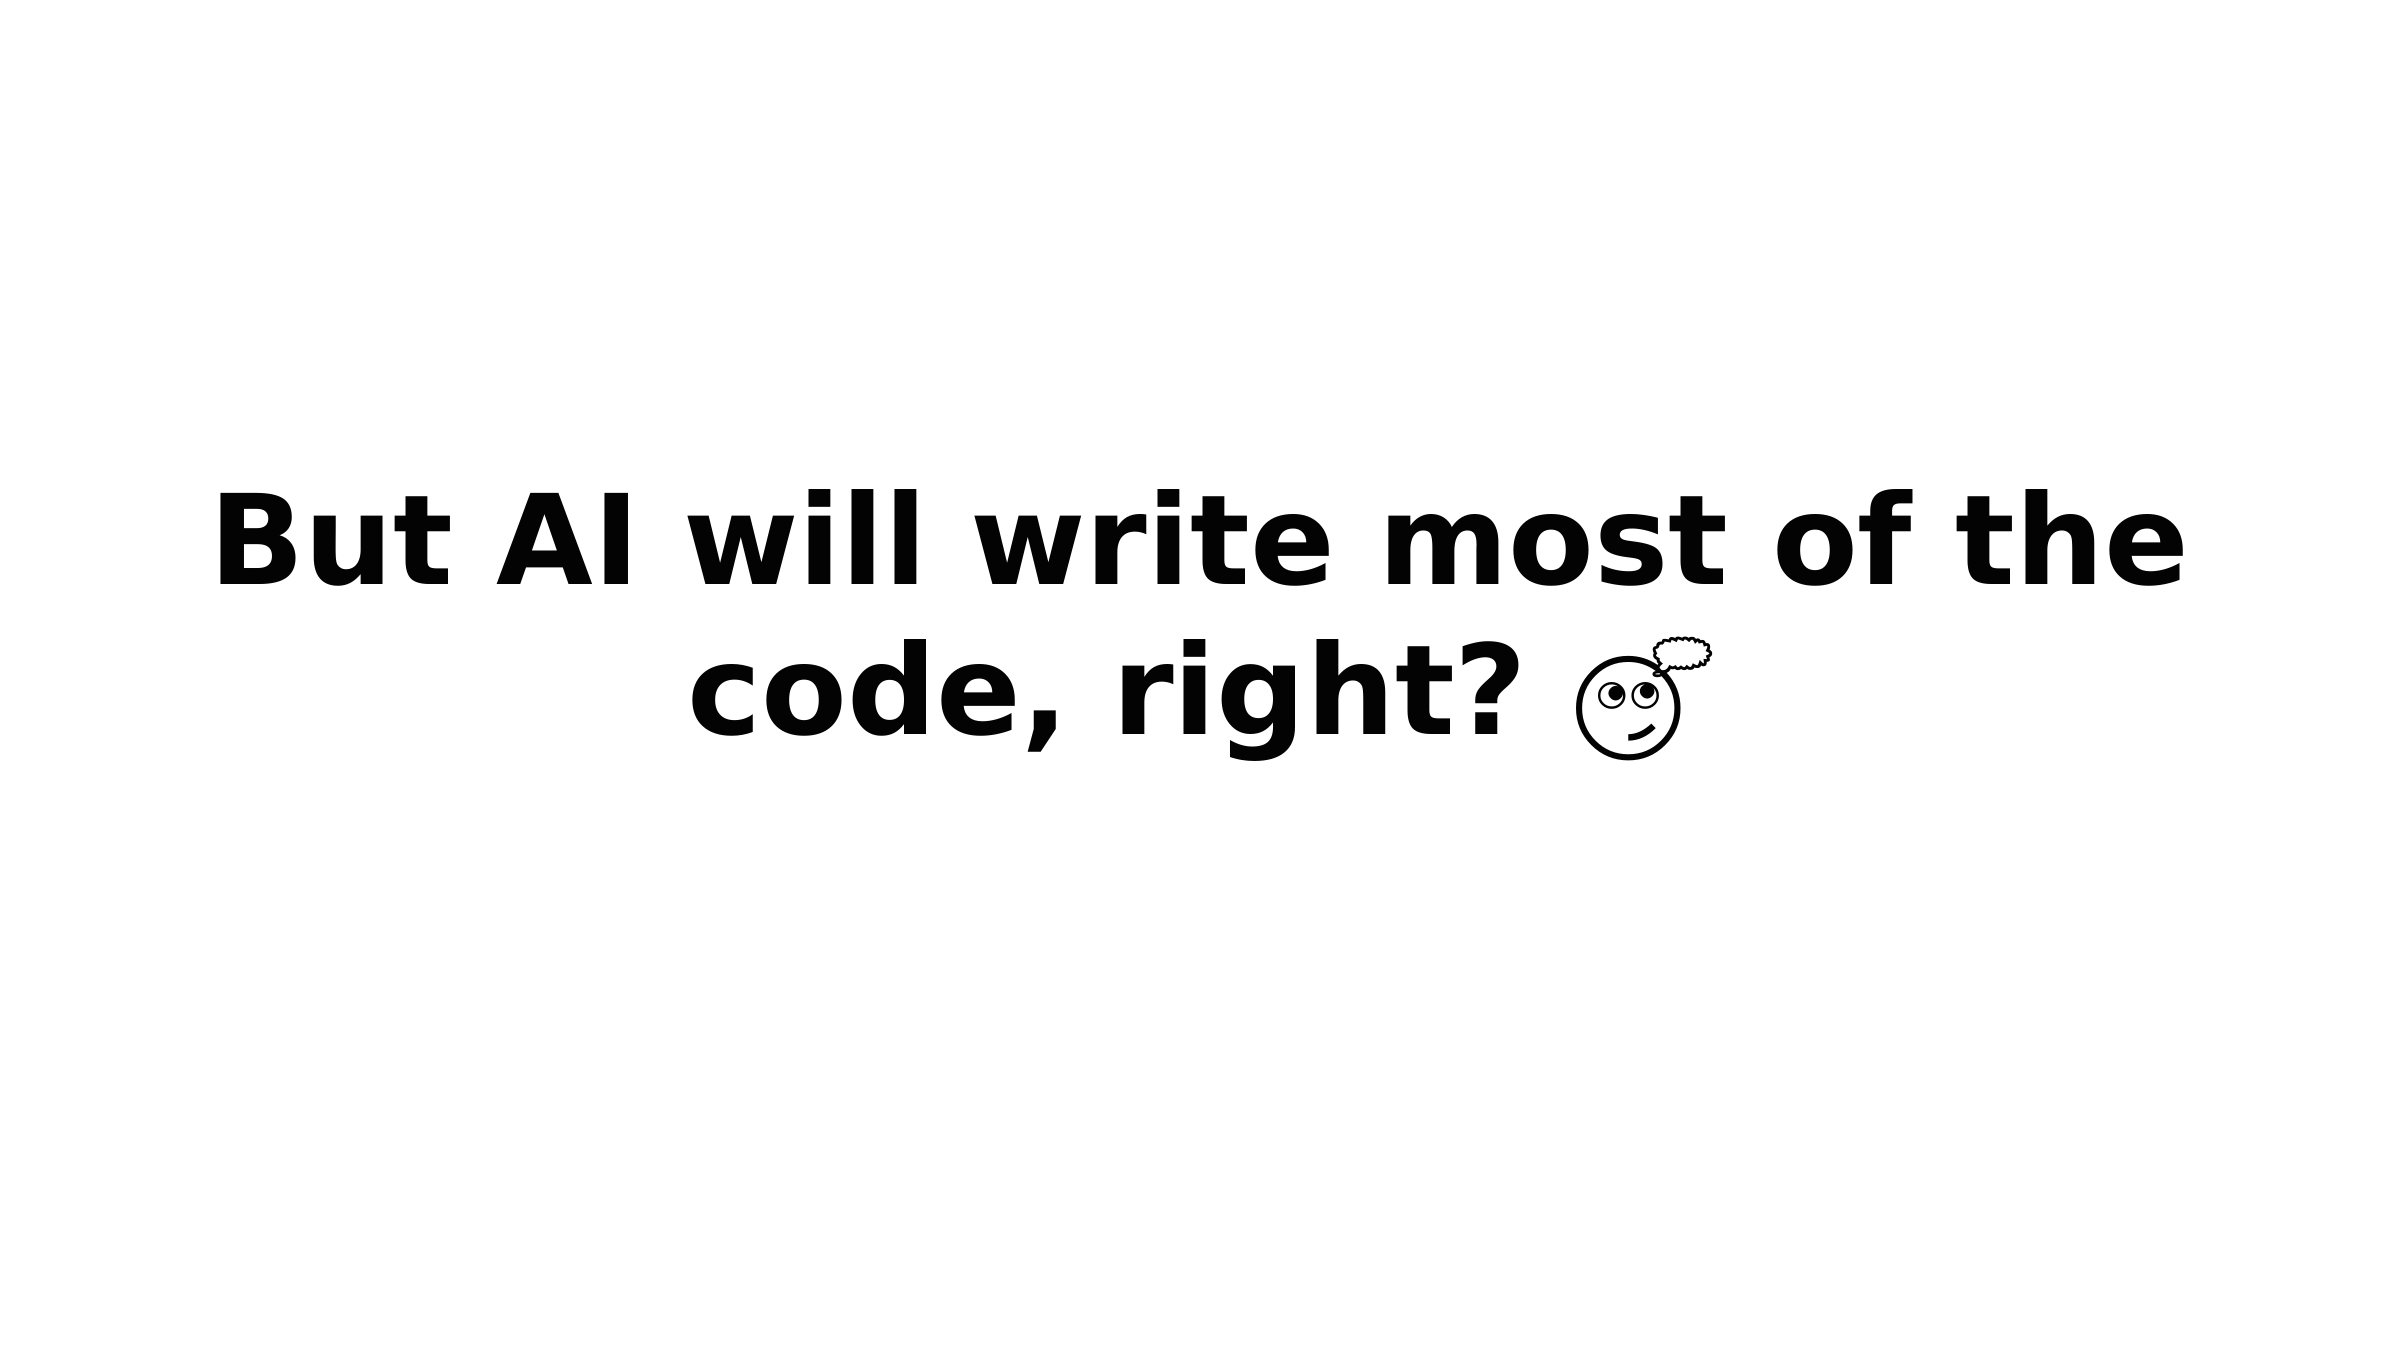

But AI will write most of the code, right? 🤔